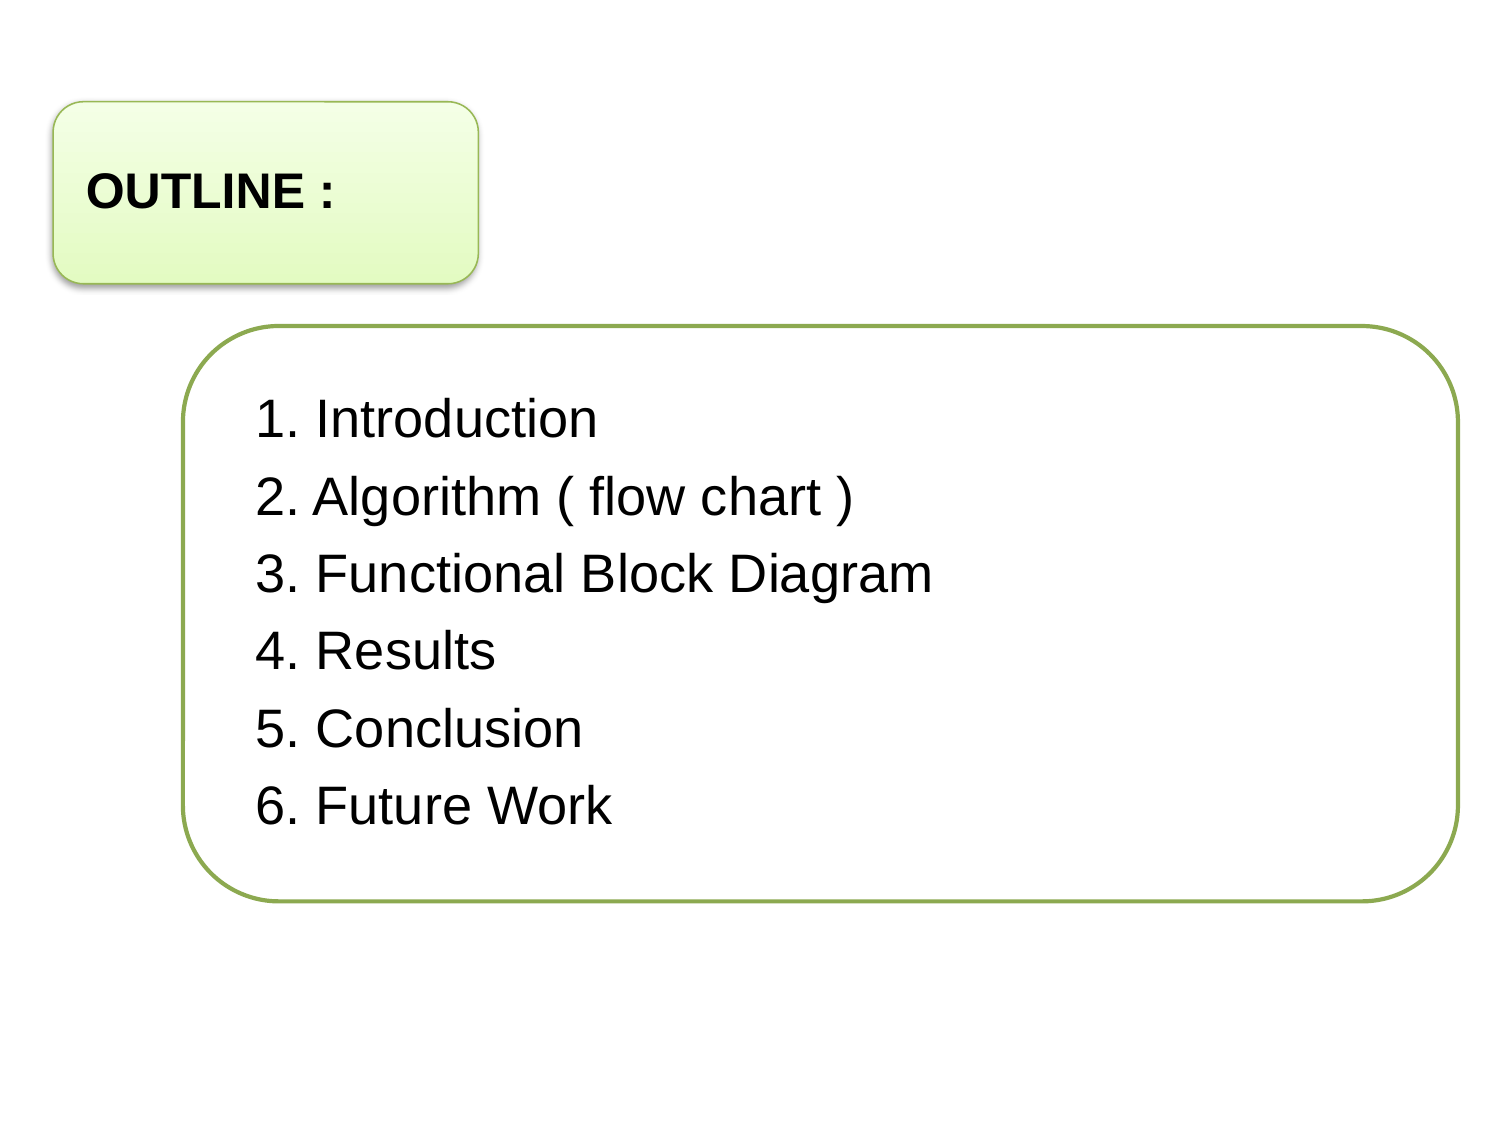

Outline :
1. Introduction
2. Algorithm ( flow chart )
3. Functional Block Diagram
4. Results
5. Conclusion
6. Future Work